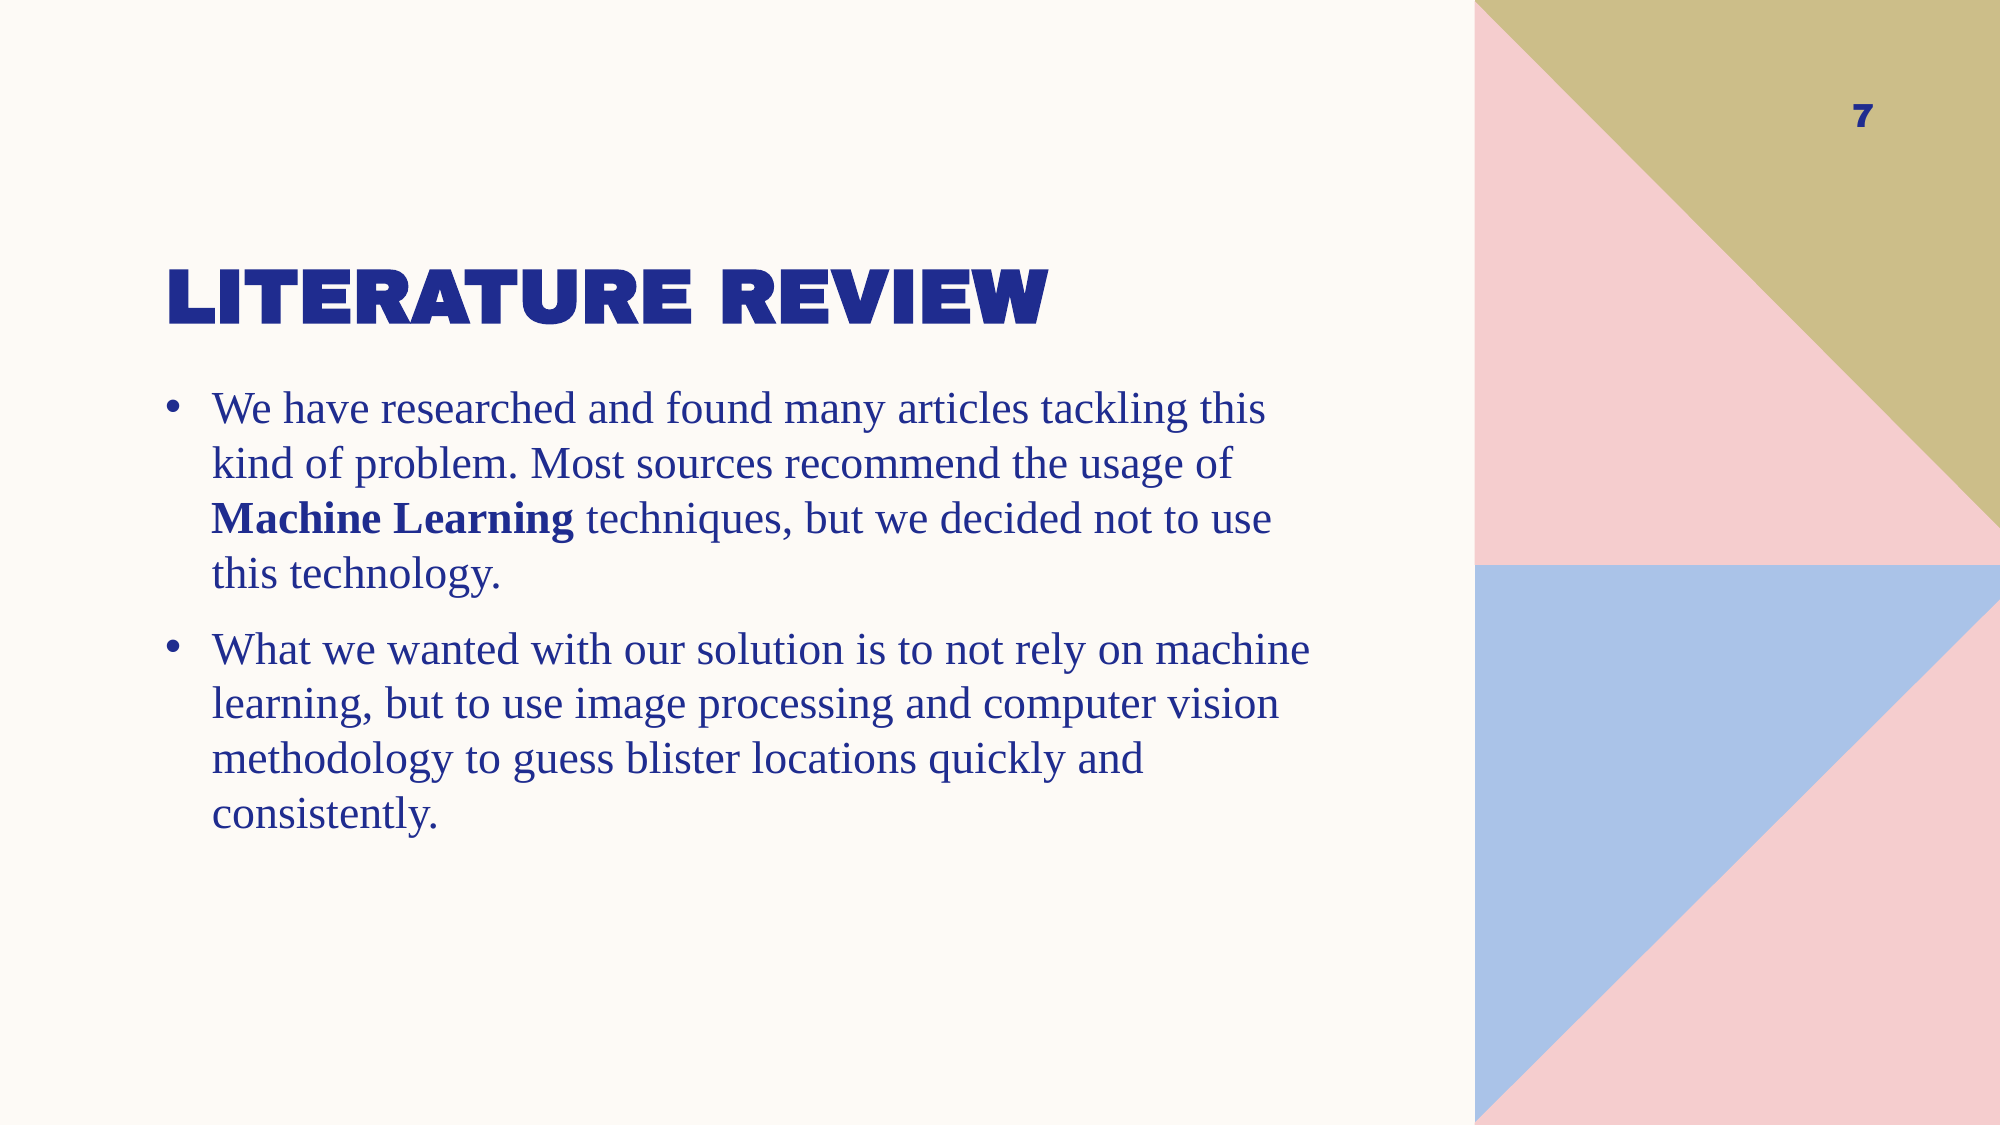

7
# LITERATURE REVIEW
We have researched and found many articles tackling this kind of problem. Most sources recommend the usage of Machine Learning techniques, but we decided not to use this technology.
What we wanted with our solution is to not rely on machine learning, but to use image processing and computer vision methodology to guess blister locations quickly and consistently.